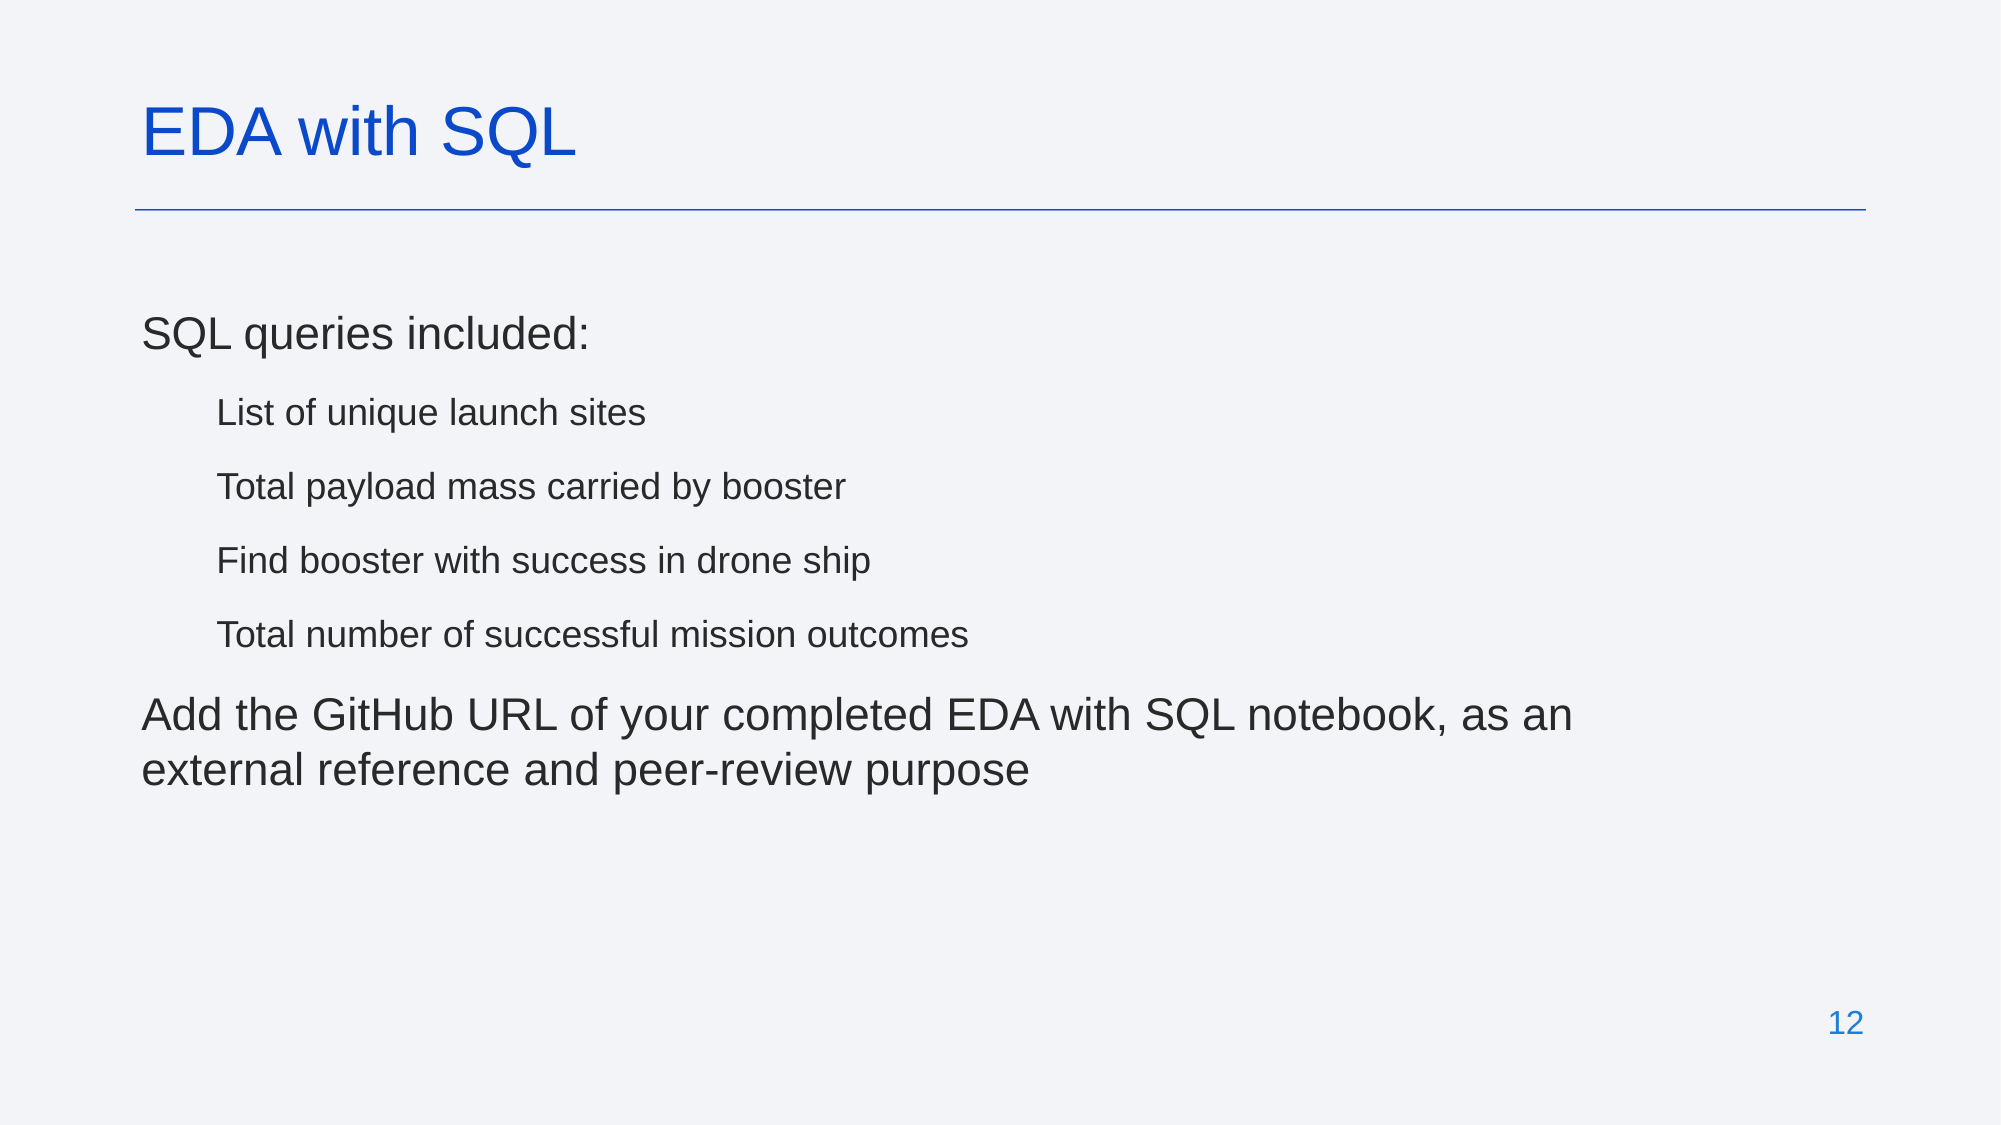

EDA with SQL
SQL queries included:
List of unique launch sites
Total payload mass carried by booster
Find booster with success in drone ship
Total number of successful mission outcomes
Add the GitHub URL of your completed EDA with SQL notebook, as an external reference and peer-review purpose

12